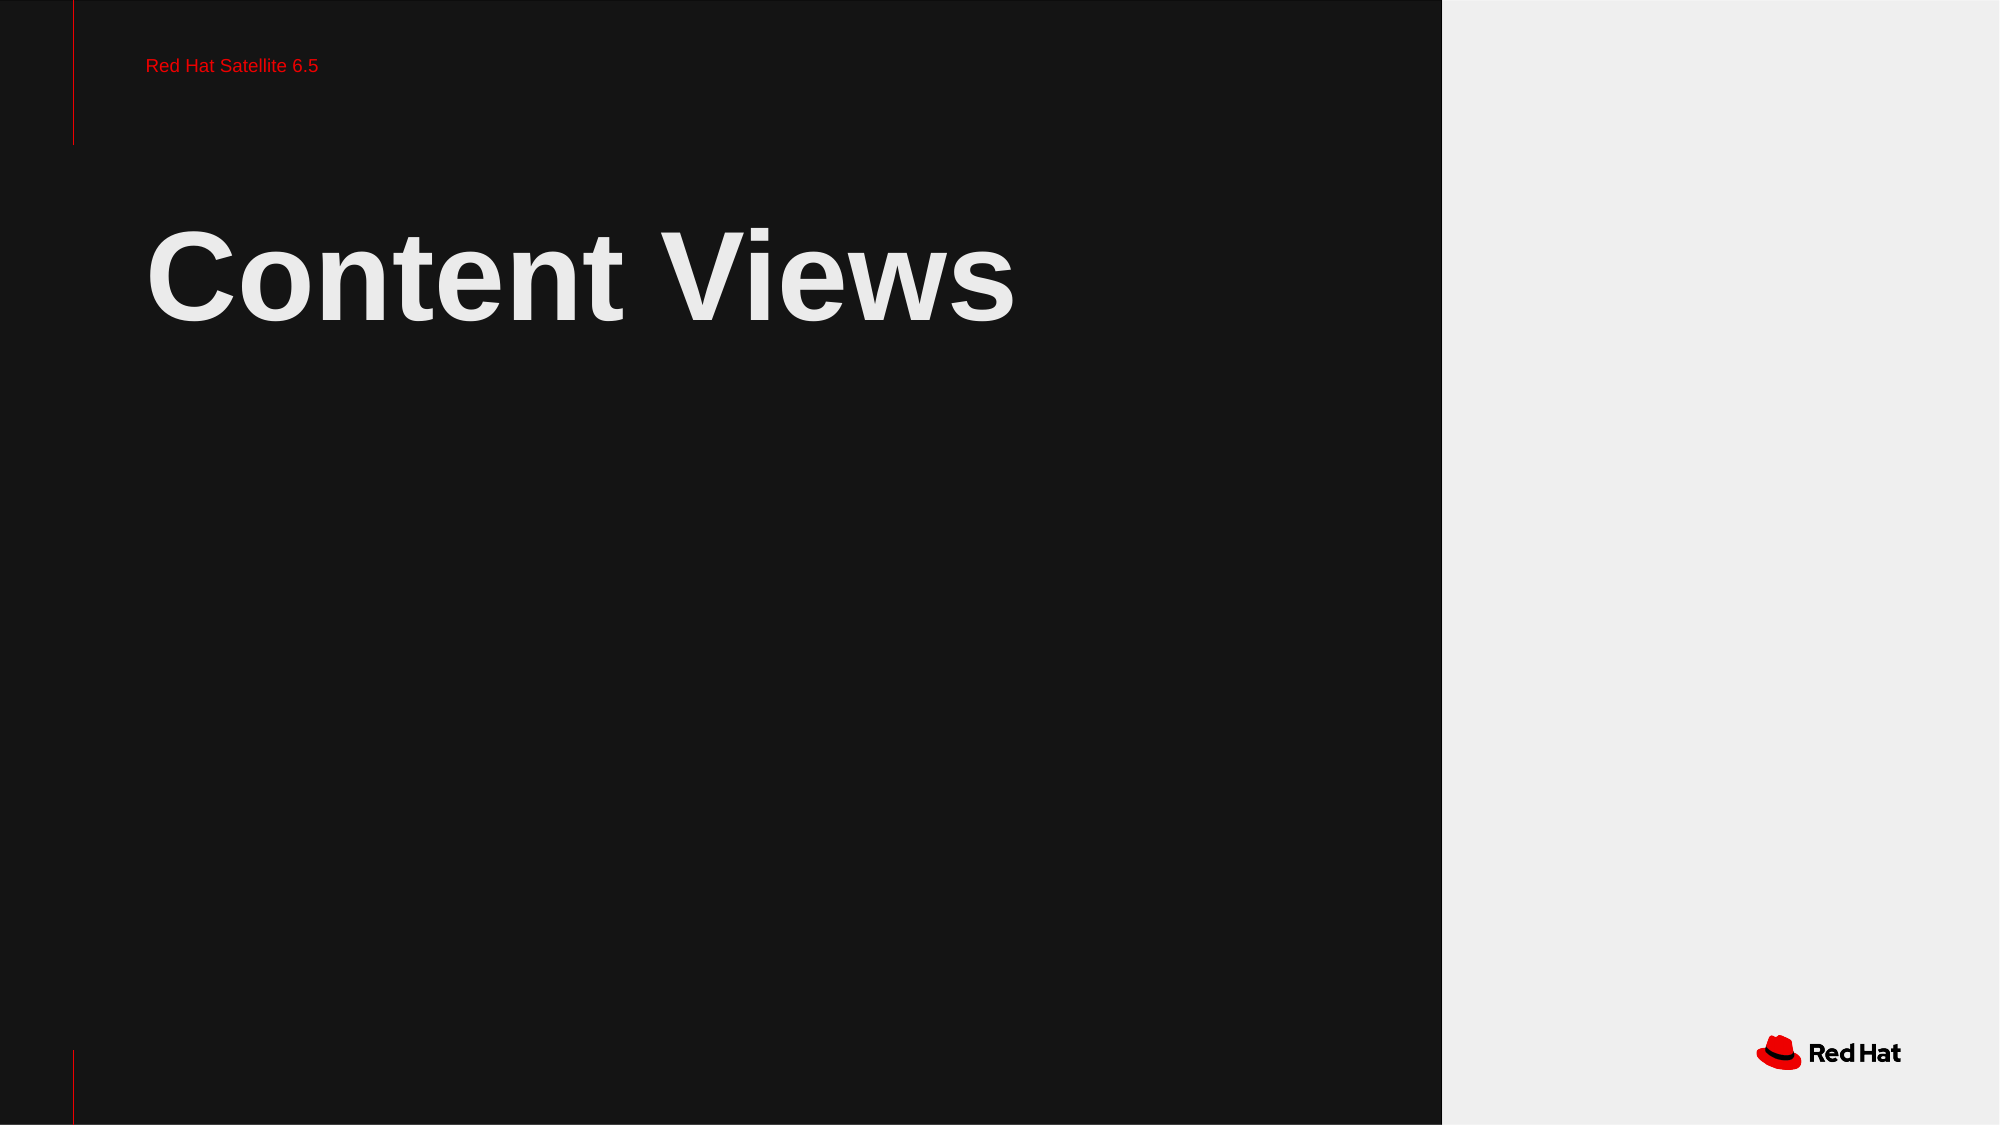

Red Hat Satellite 6.5

# Content Views